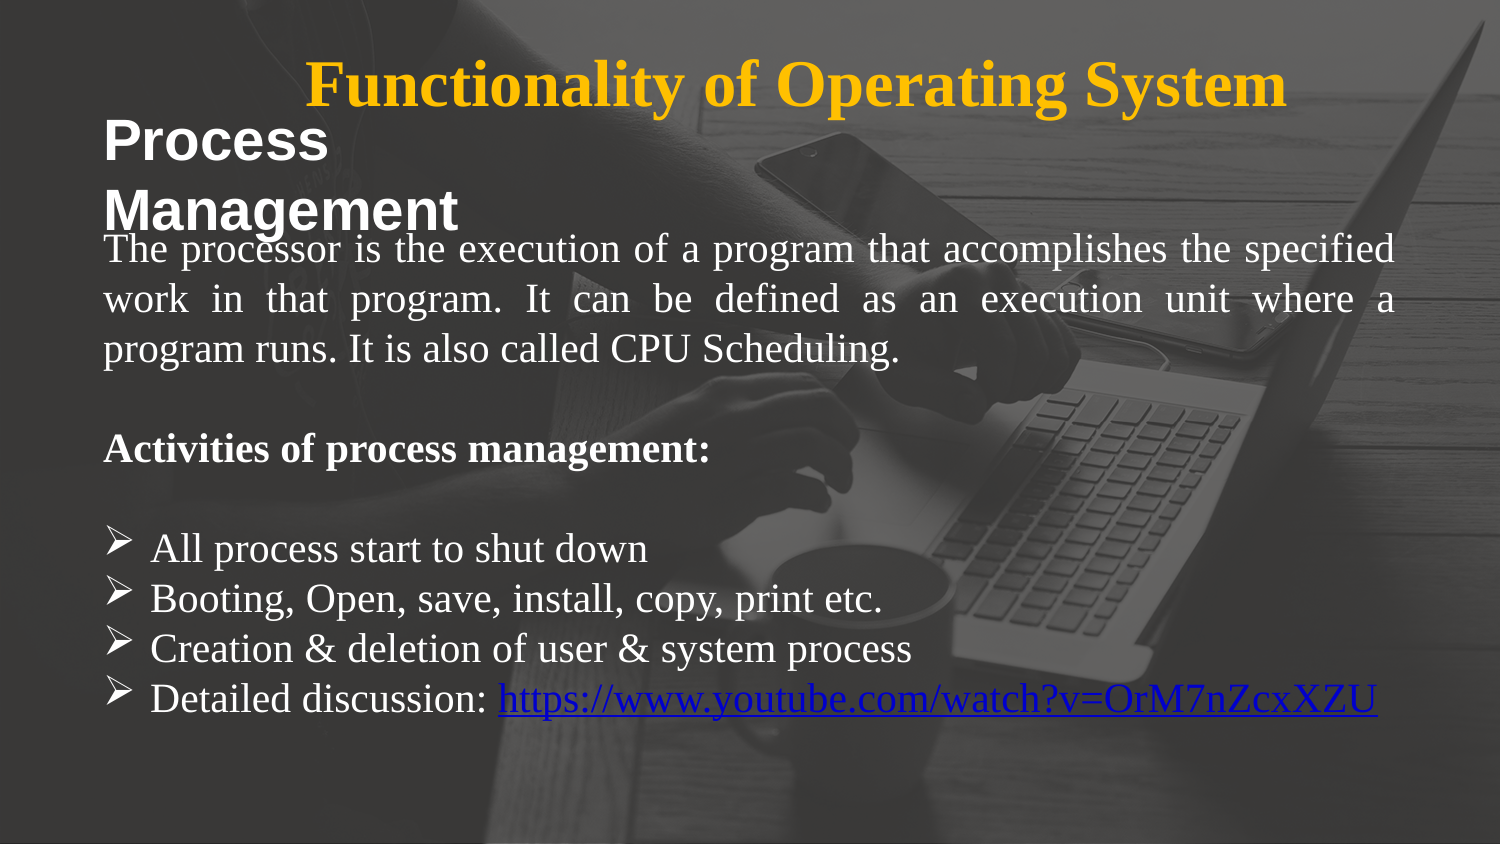

Functionality of Operating System
Process Management

The processor is the execution of a program that accomplishes the specified work in that program. It can be defined as an execution unit where a program runs. It is also called CPU Scheduling.

Activities of process management:

All process start to shut down
Booting, Open, save, install, copy, print etc.
Creation & deletion of user & system process
Detailed discussion: https://www.youtube.com/watch?v=OrM7nZcxXZU